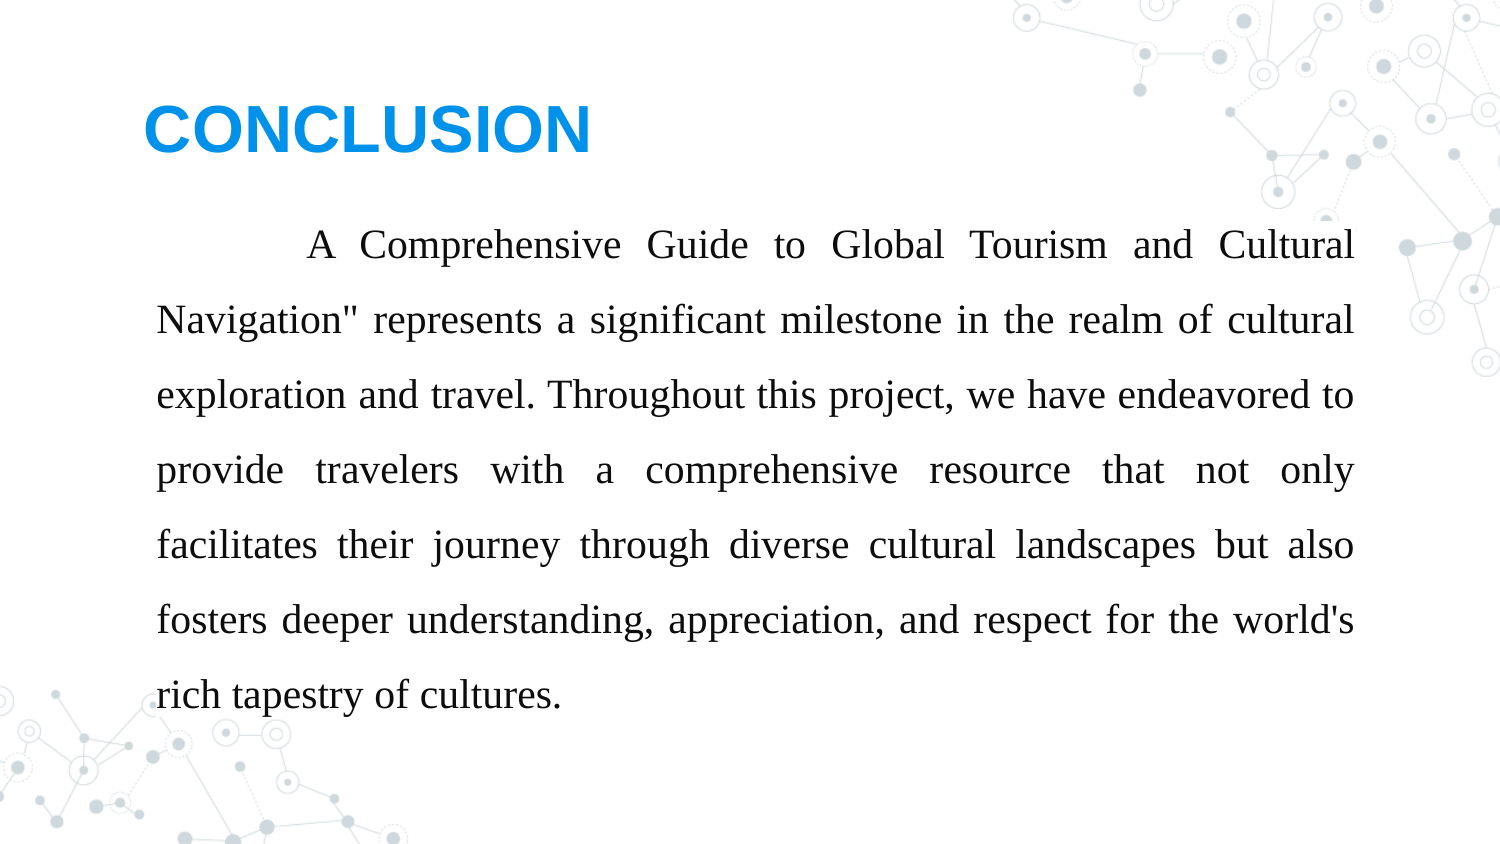

# CONCLUSION
	A Comprehensive Guide to Global Tourism and Cultural Navigation" represents a significant milestone in the realm of cultural exploration and travel. Throughout this project, we have endeavored to provide travelers with a comprehensive resource that not only facilitates their journey through diverse cultural landscapes but also fosters deeper understanding, appreciation, and respect for the world's rich tapestry of cultures.